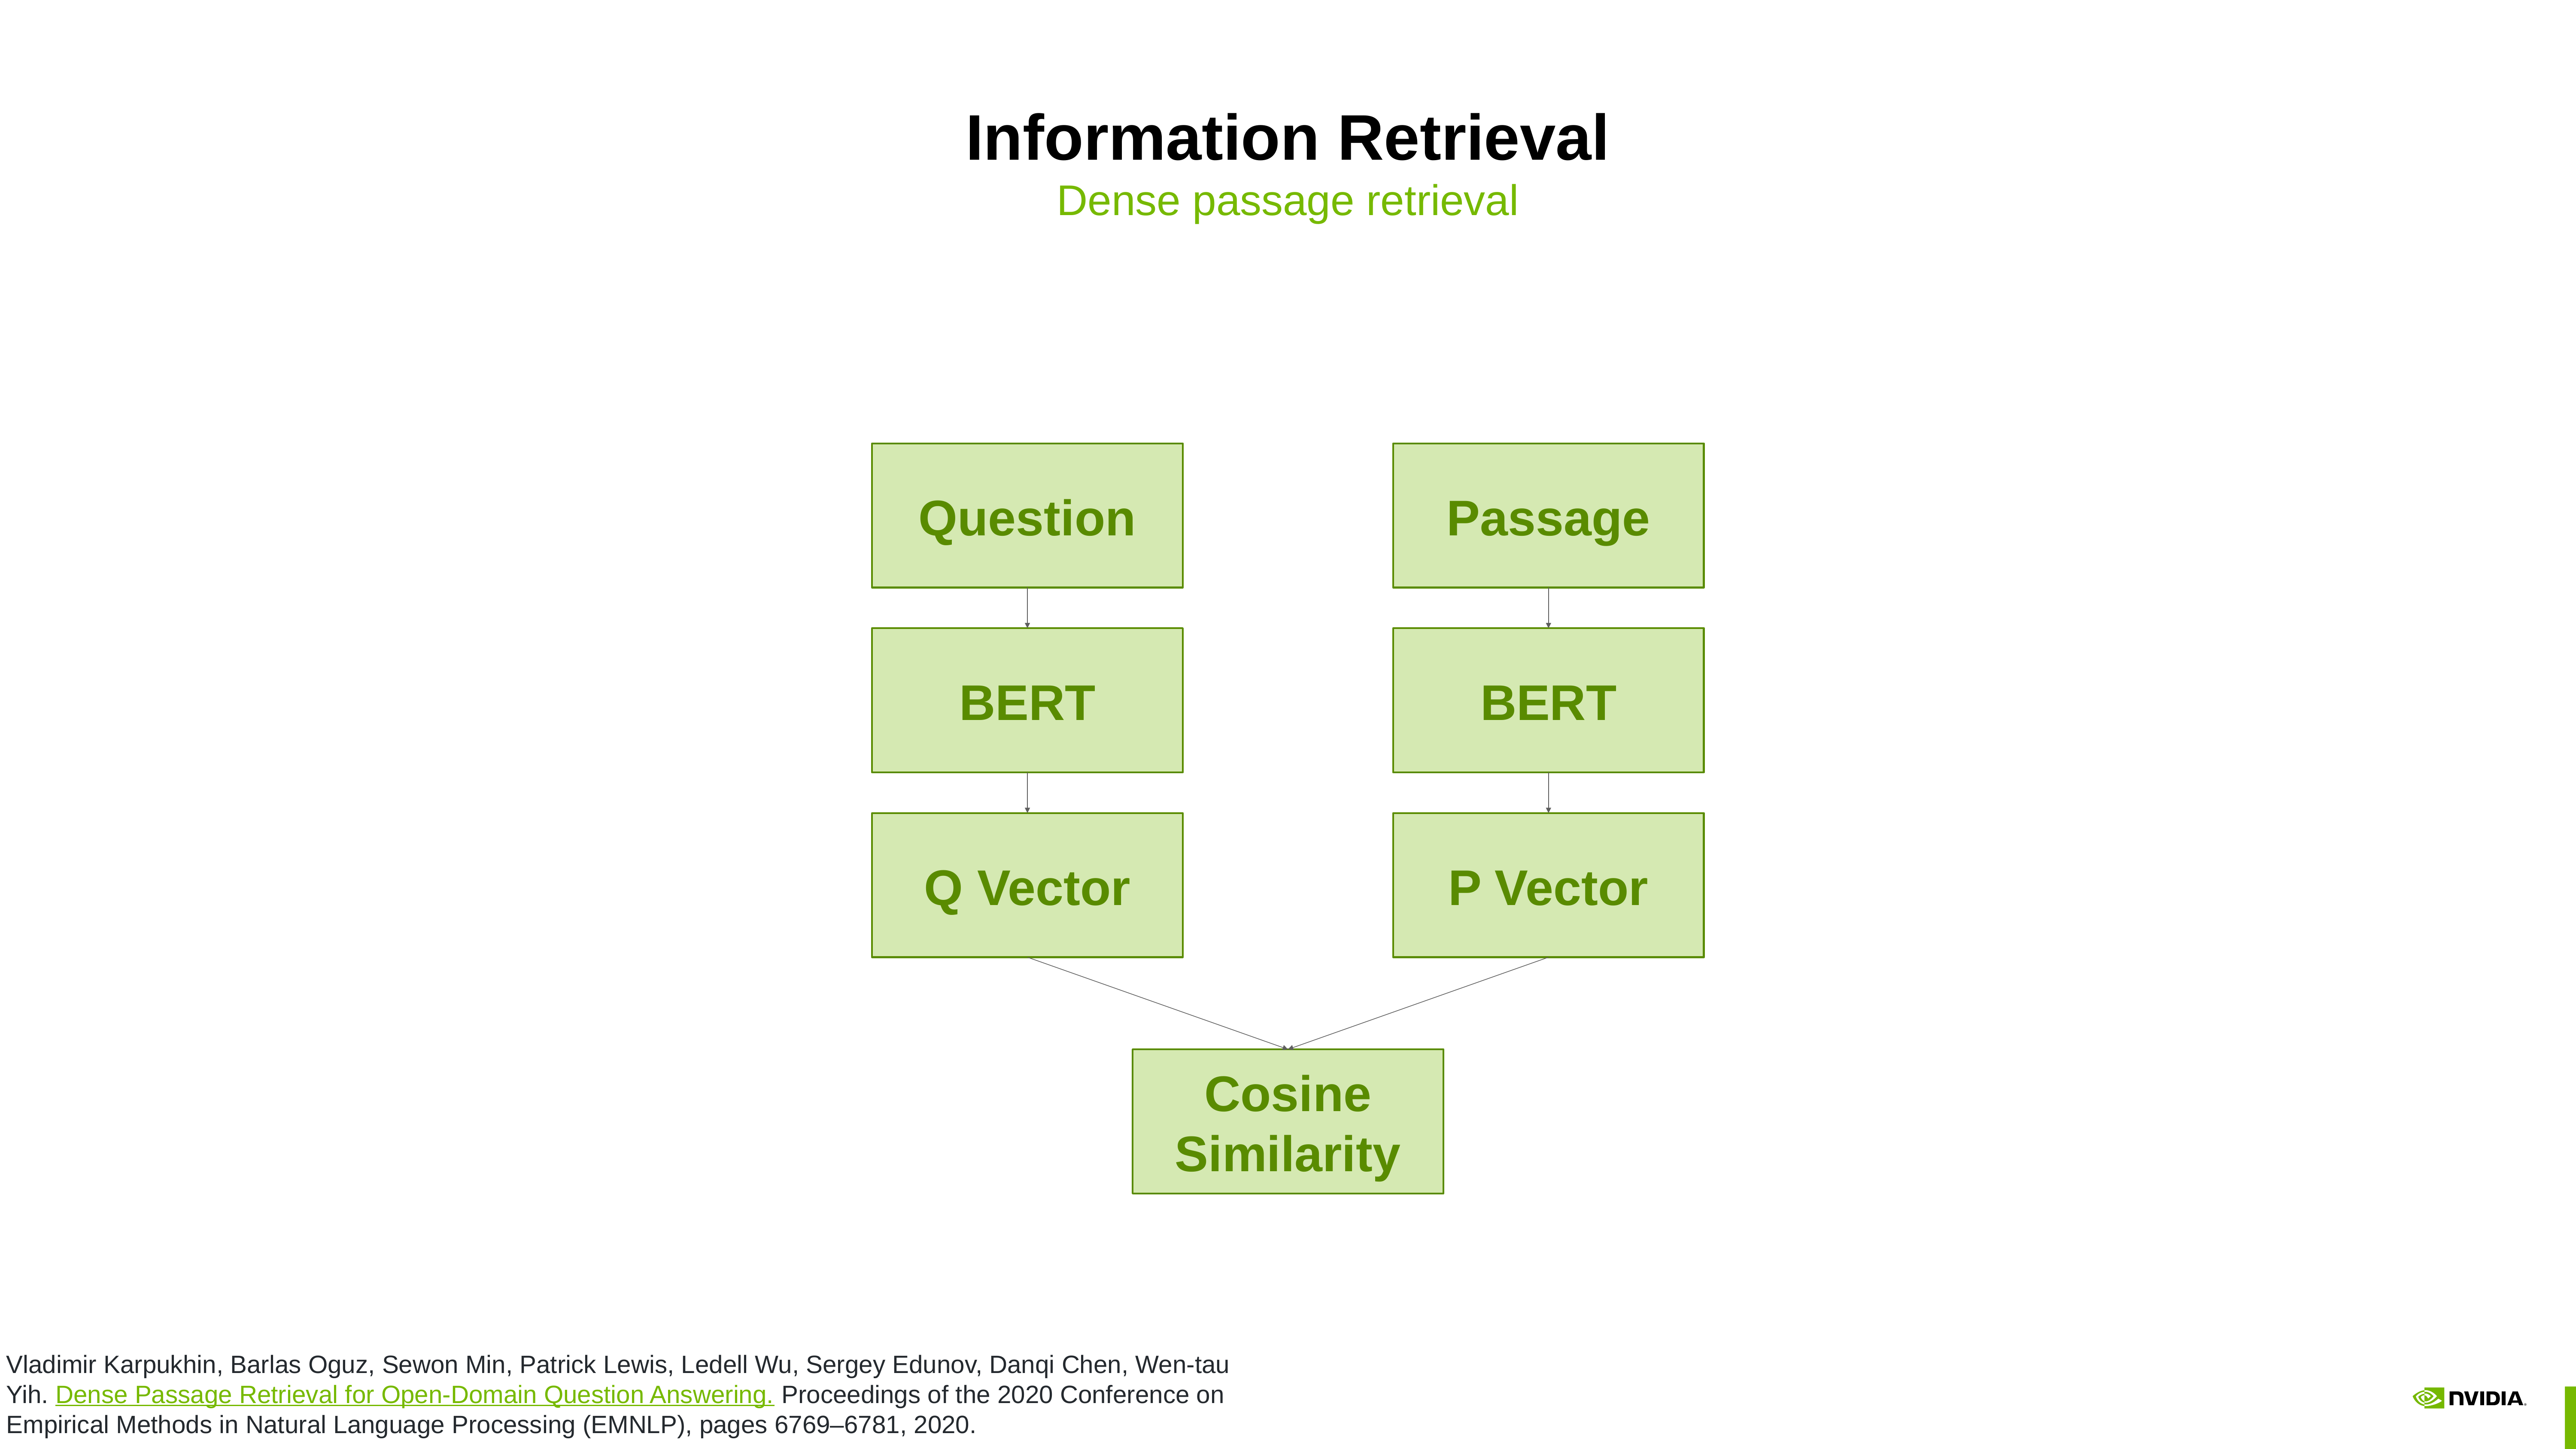

# Information Retrieval
Dense passage retrieval
Question
Passage
BERT
BERT
Q Vector
P Vector
Cosine Similarity
Vladimir Karpukhin, Barlas Oguz, Sewon Min, Patrick Lewis, Ledell Wu, Sergey Edunov, Danqi Chen, Wen-tau Yih. Dense Passage Retrieval for Open-Domain Question Answering. Proceedings of the 2020 Conference on Empirical Methods in Natural Language Processing (EMNLP), pages 6769–6781, 2020.